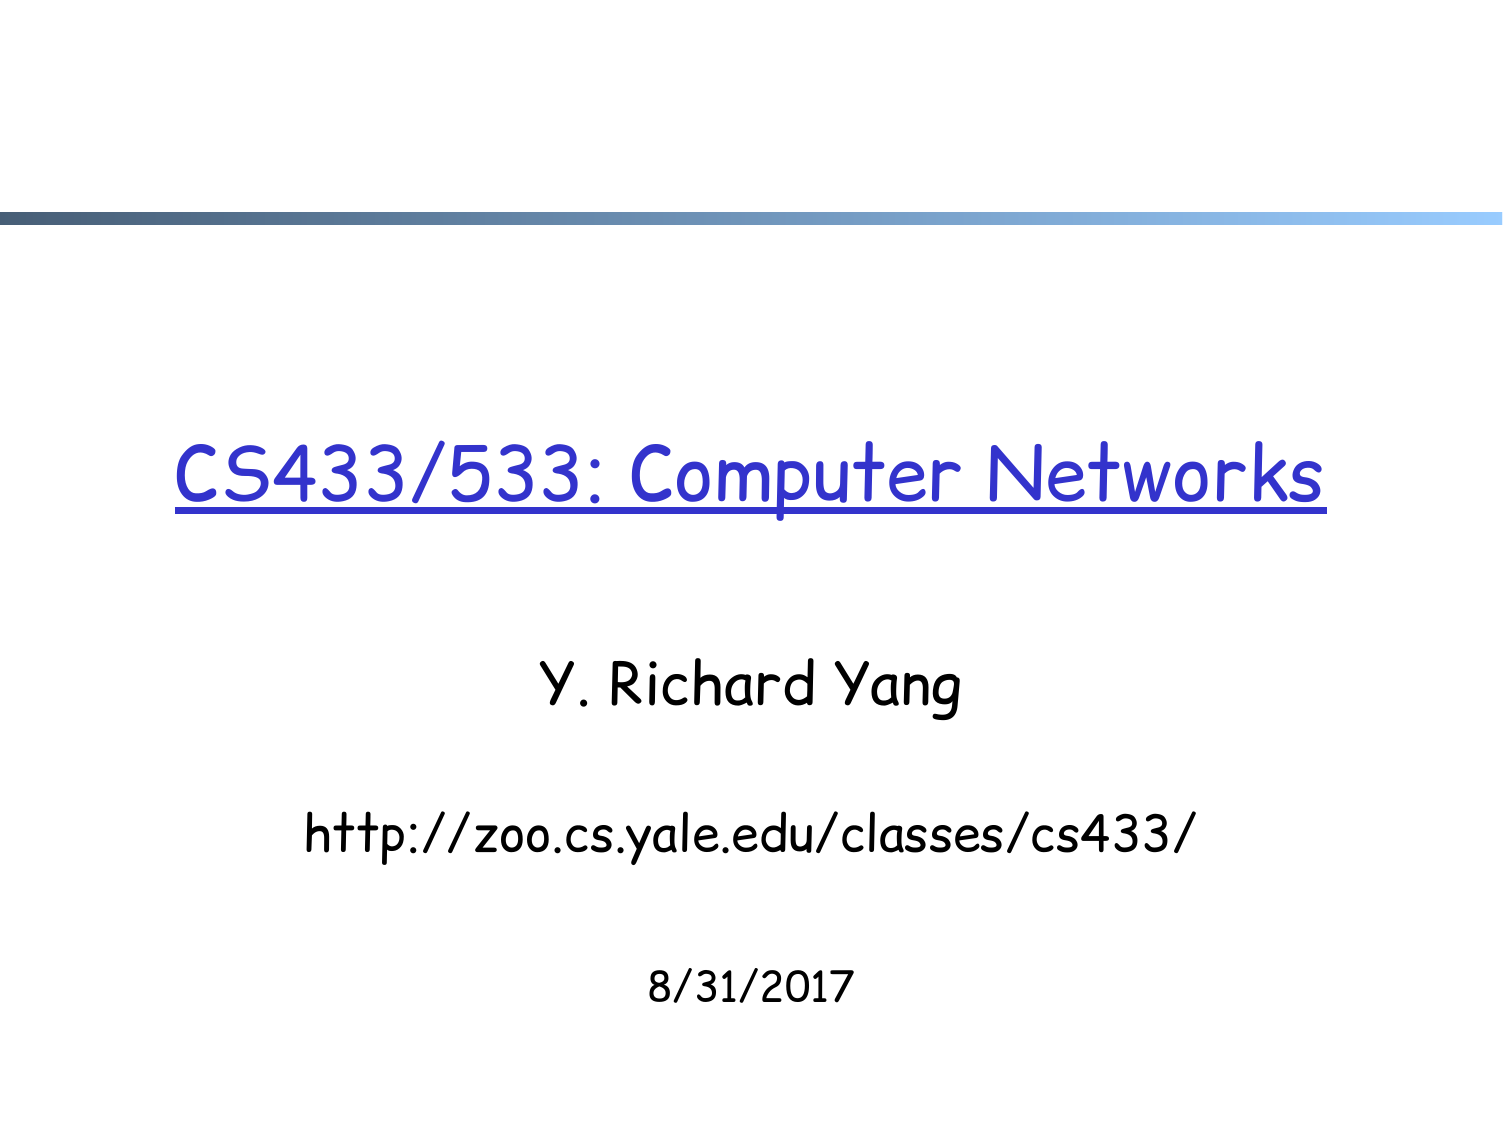

# CS433/533: Computer Networks
Y. Richard Yang

http://zoo.cs.yale.edu/classes/cs433/
8/31/2017